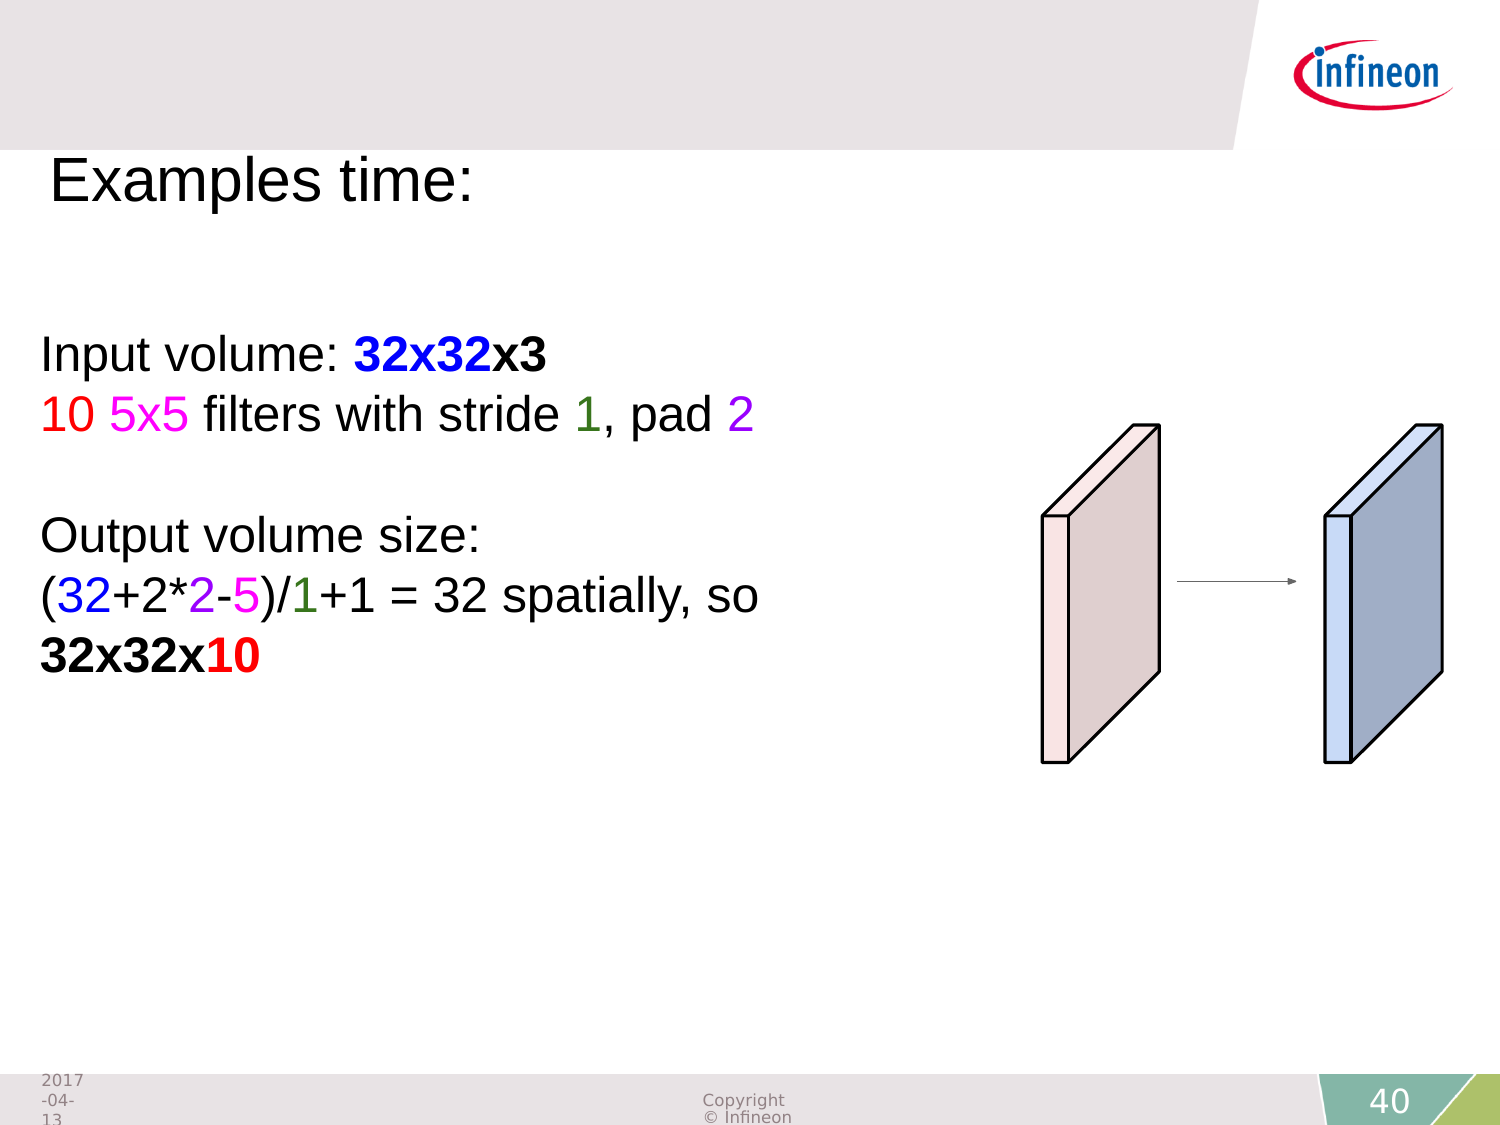

Examples time:

Input volume: 32x32x3
10 5x5 filters with stride 1, pad 2

Output volume size:
(32+2*2-5)/1+1 = 32 spatially, so
32x32x10

2017-04-13
Copyright © Infineon Technologies AG 2018. All rights reserved.
40